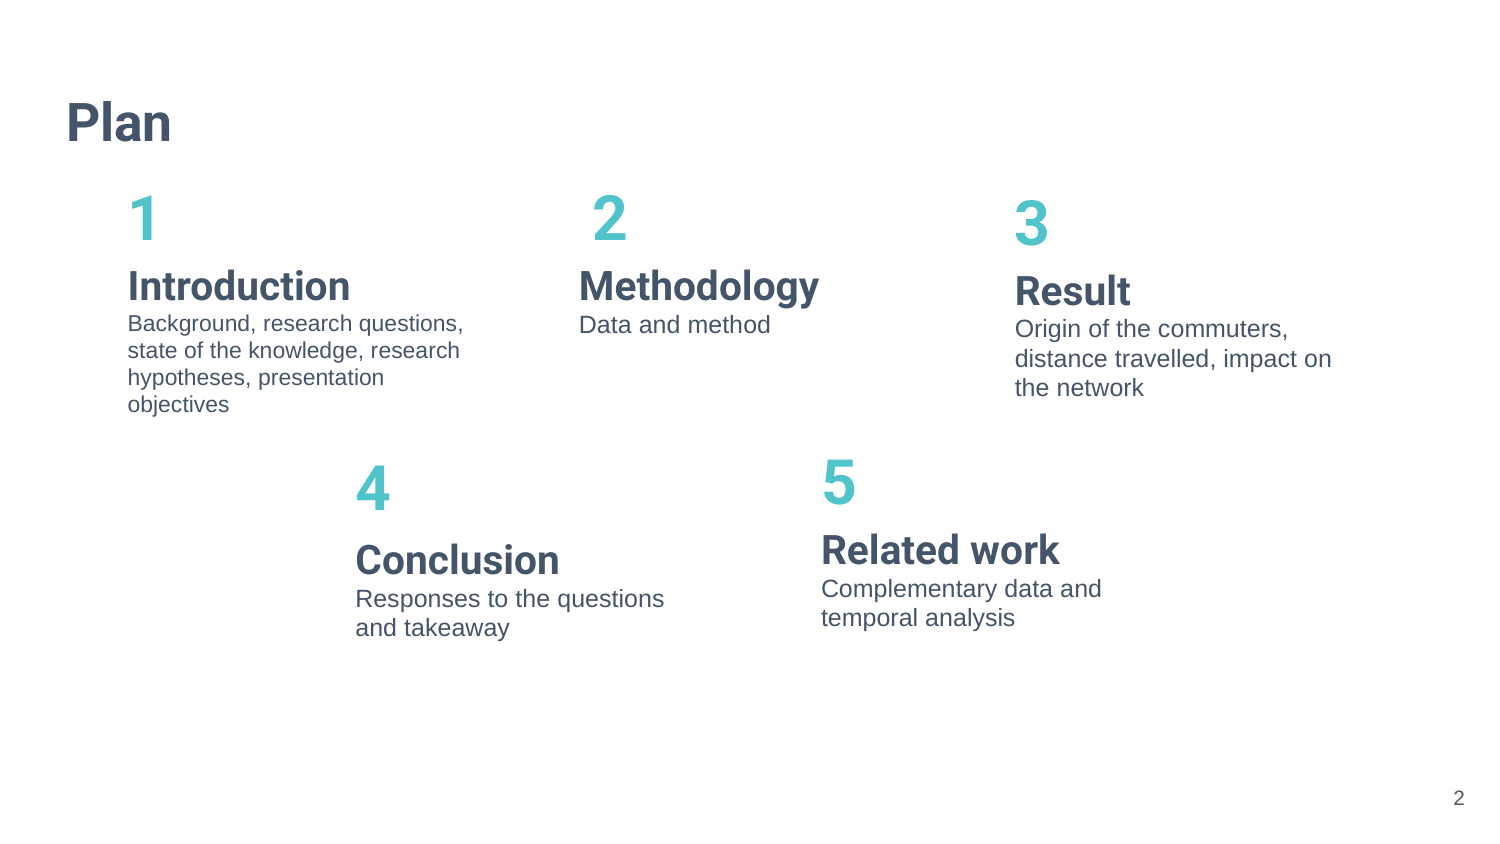

# Plan
1
Introduction
Background, research questions, state of the knowledge, research hypotheses, presentation objectives

2
Methodology
Data and method

3
Result
Origin of the commuters, distance travelled, impact on the network

5
Related work
Complementary data and temporal analysis

4
Conclusion
Responses to the questions and takeaway

2